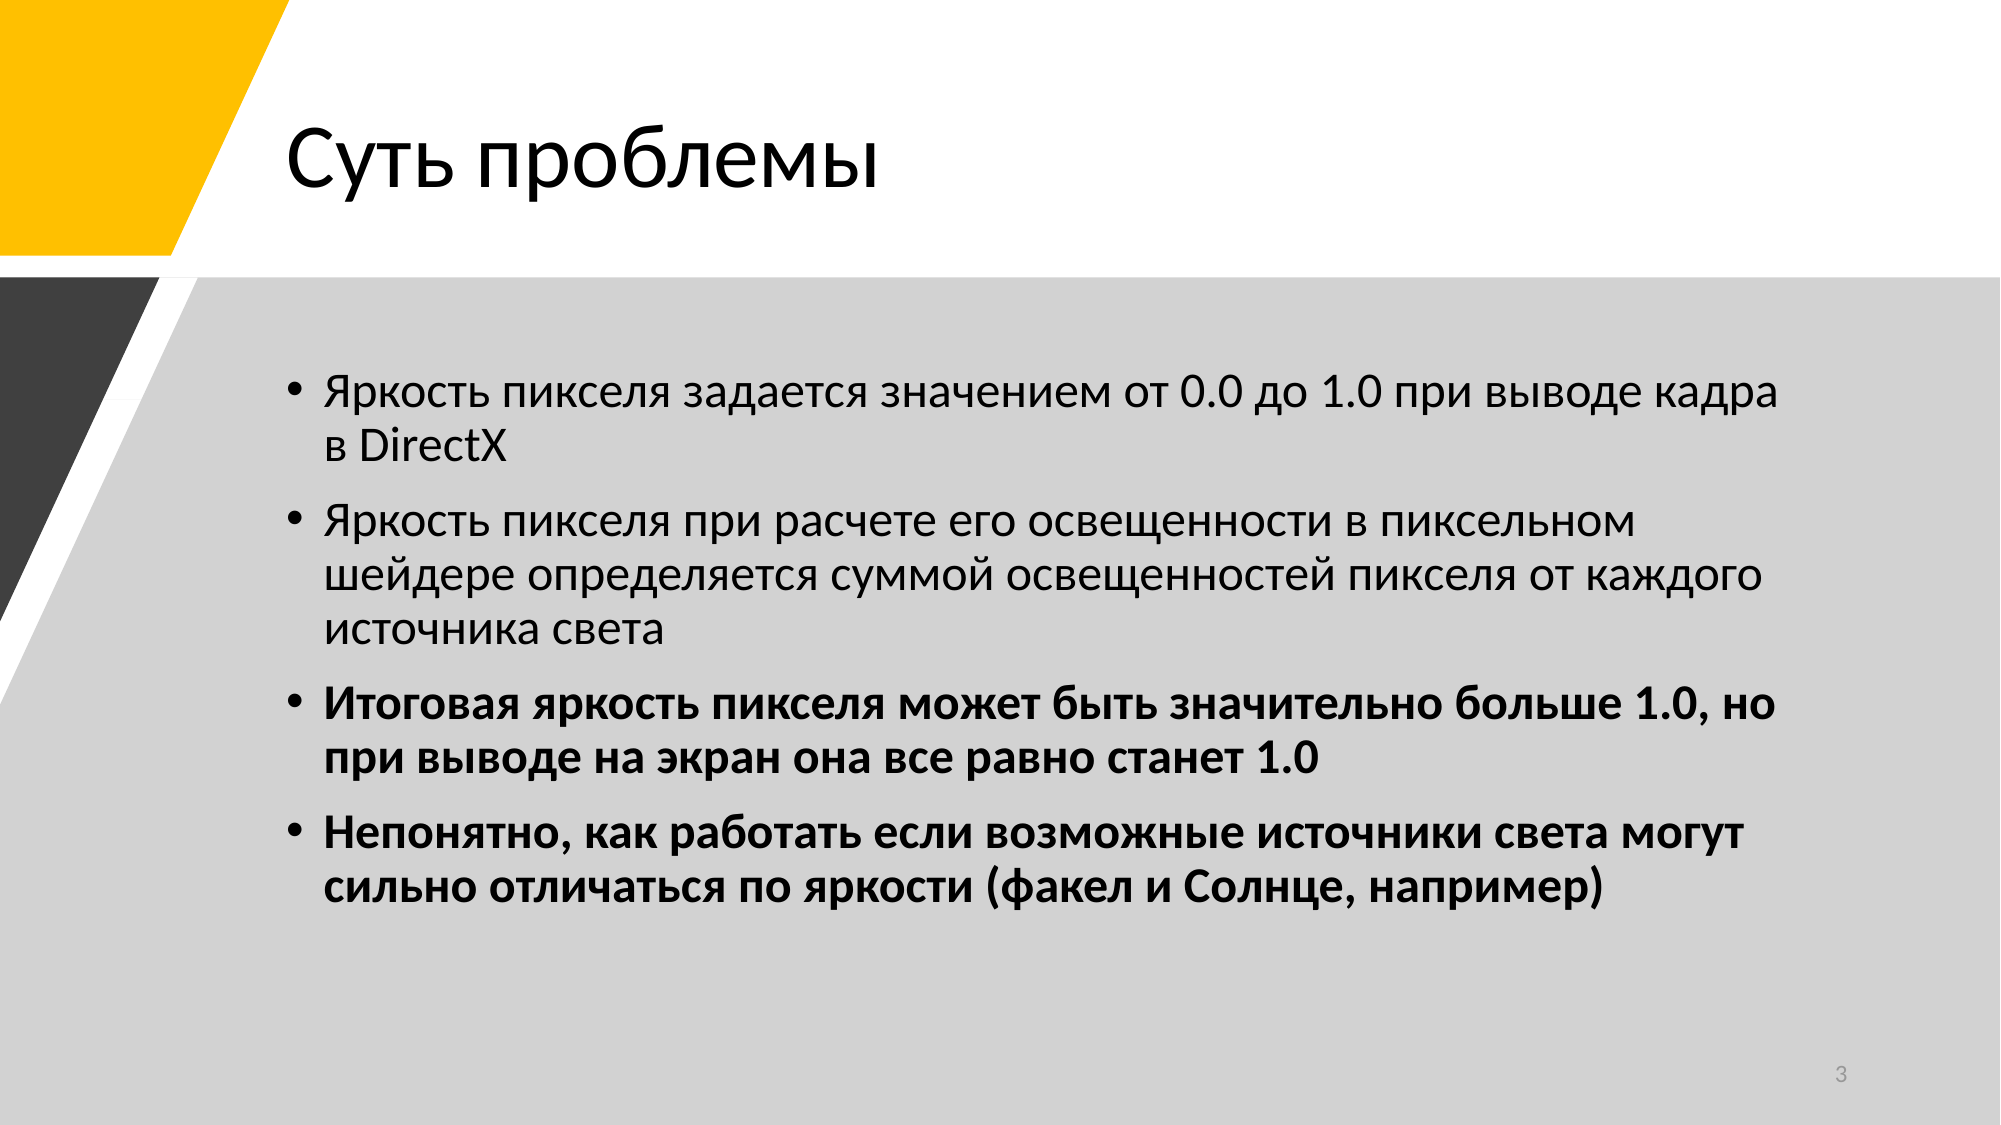

# Суть проблемы

Яркость пикселя задается значением от 0.0 до 1.0 при выводе кадра в DirectX
Яркость пикселя при расчете его освещенности в пиксельном шейдере определяется суммой освещенностей пикселя от каждого источника света
Итоговая яркость пикселя может быть значительно больше 1.0, но при выводе на экран она все равно станет 1.0
Непонятно, как работать если возможные источники света могут сильно отличаться по яркости (факел и Солнце, например)
3